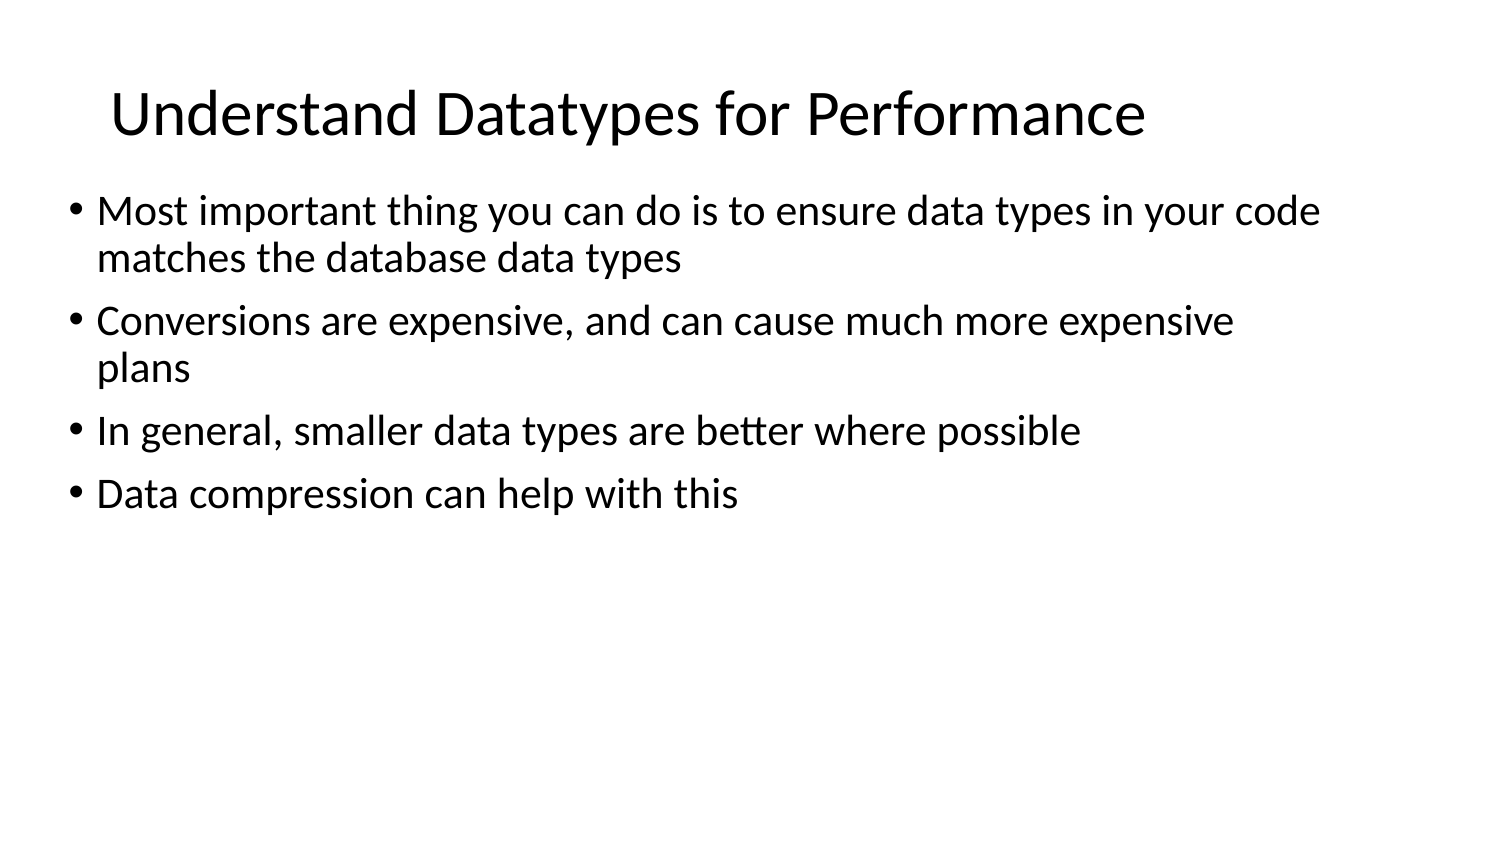

# Understand Datatypes for Performance
Most important thing you can do is to ensure data types in your code matches the database data types
Conversions are expensive, and can cause much more expensive plans
In general, smaller data types are better where possible
Data compression can help with this